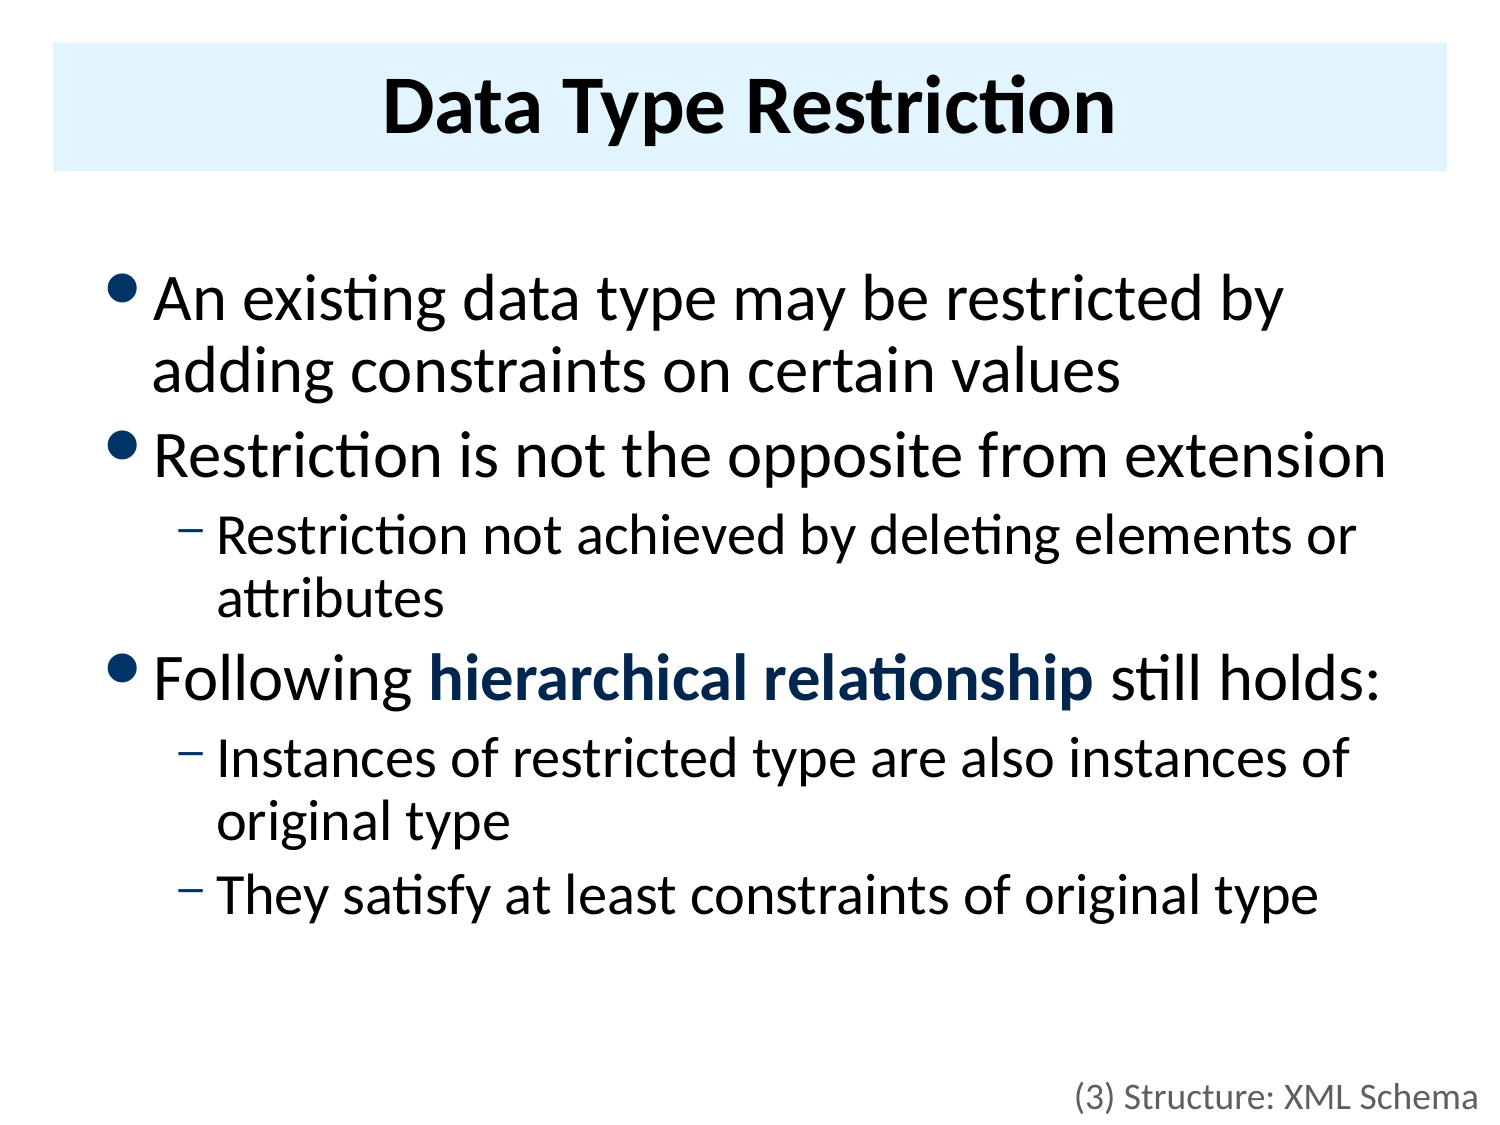

# Data Type Restriction
An existing data type may be restricted by adding constraints on certain values
Restriction is not the opposite from extension
Restriction not achieved by deleting elements or attributes
Following hierarchical relationship still holds:
Instances of restricted type are also instances of original type
They satisfy at least constraints of original type
(3) Structure: XML Schema